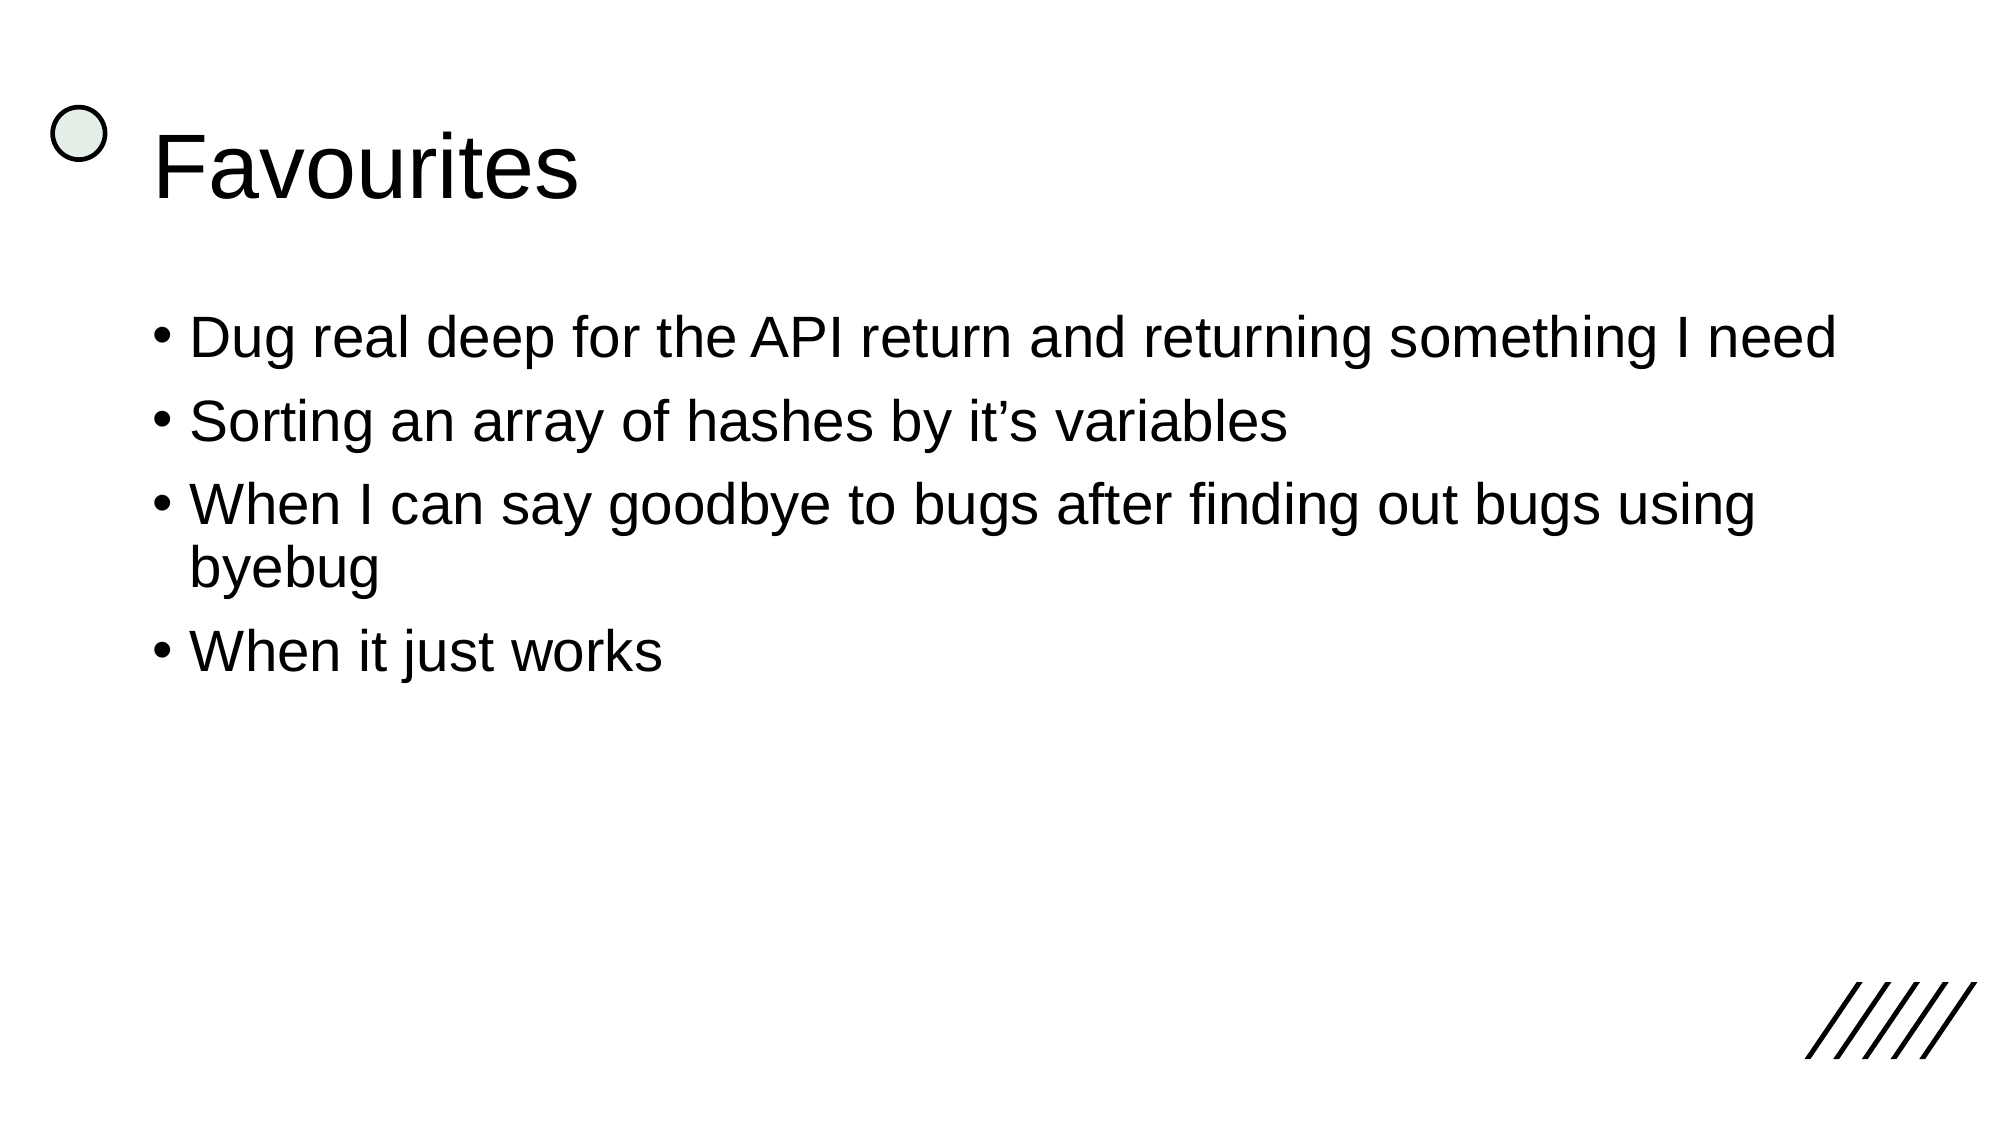

# Favourites
Dug real deep for the API return and returning something I need
Sorting an array of hashes by it’s variables
When I can say goodbye to bugs after finding out bugs using byebug
When it just works